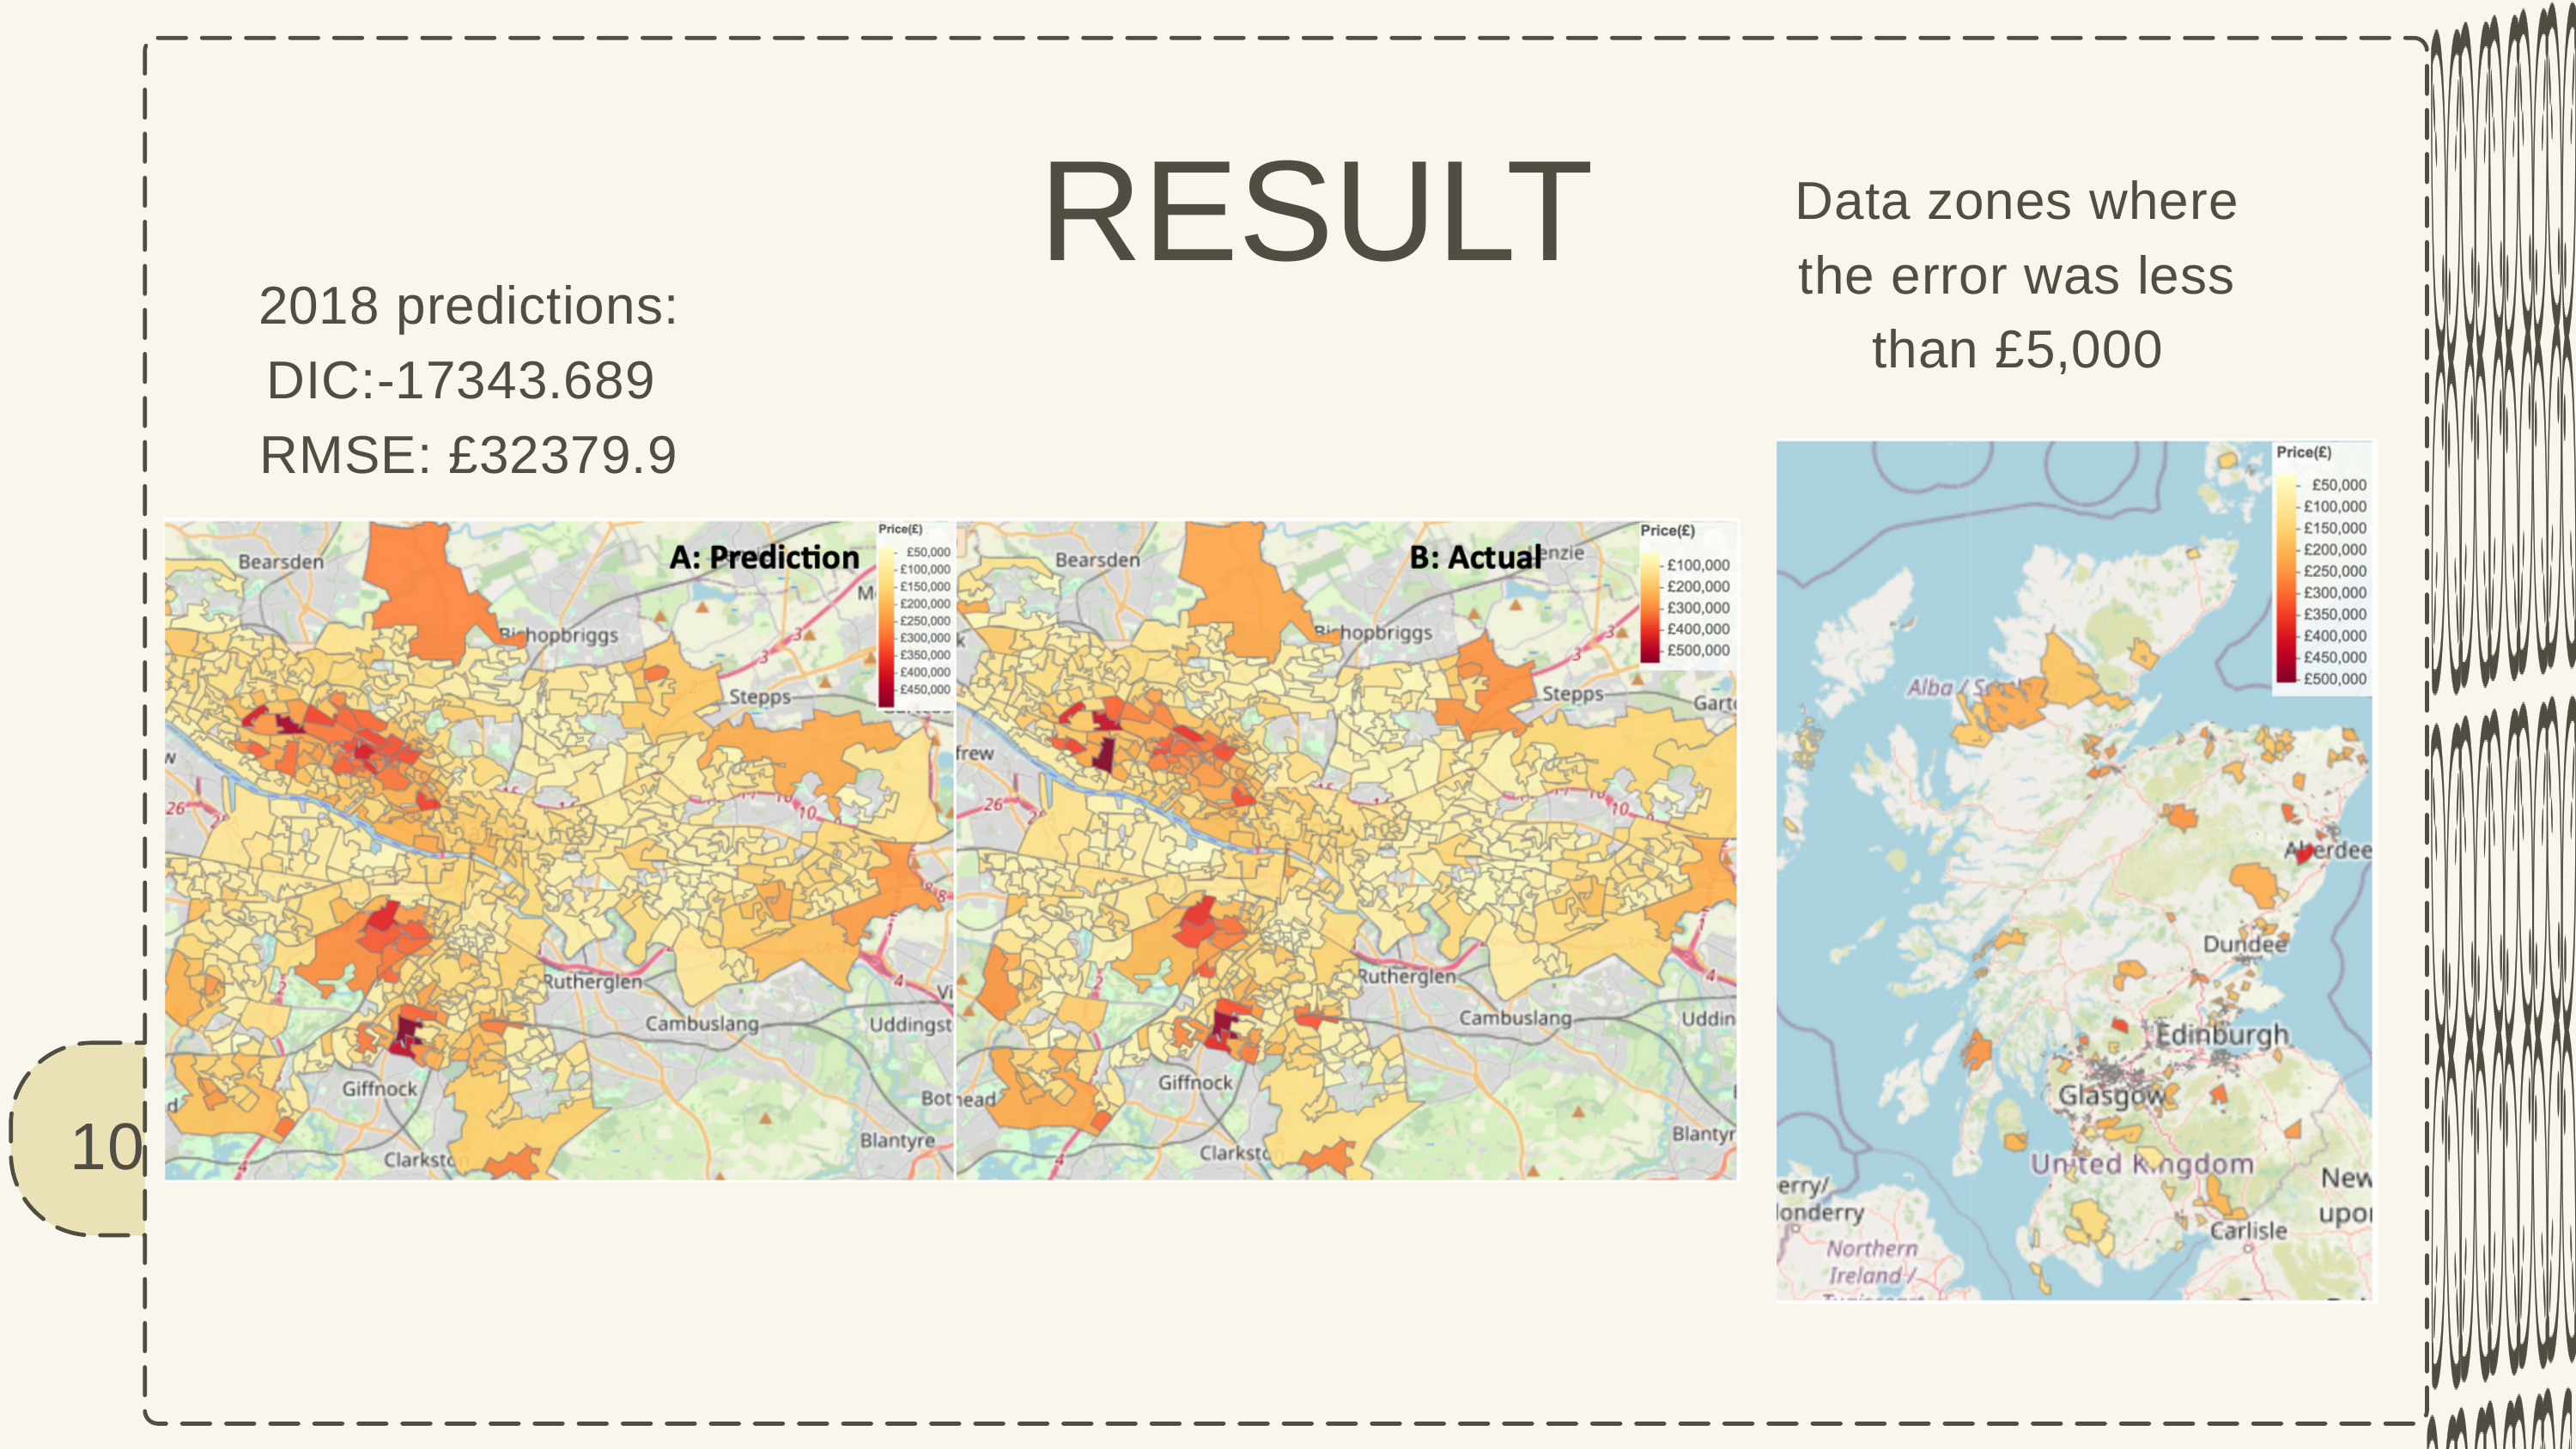

RESULT
Data zones where the error was less than £5,000
2018 predictions:
DIC:-17343.689
RMSE: £32379.9

10